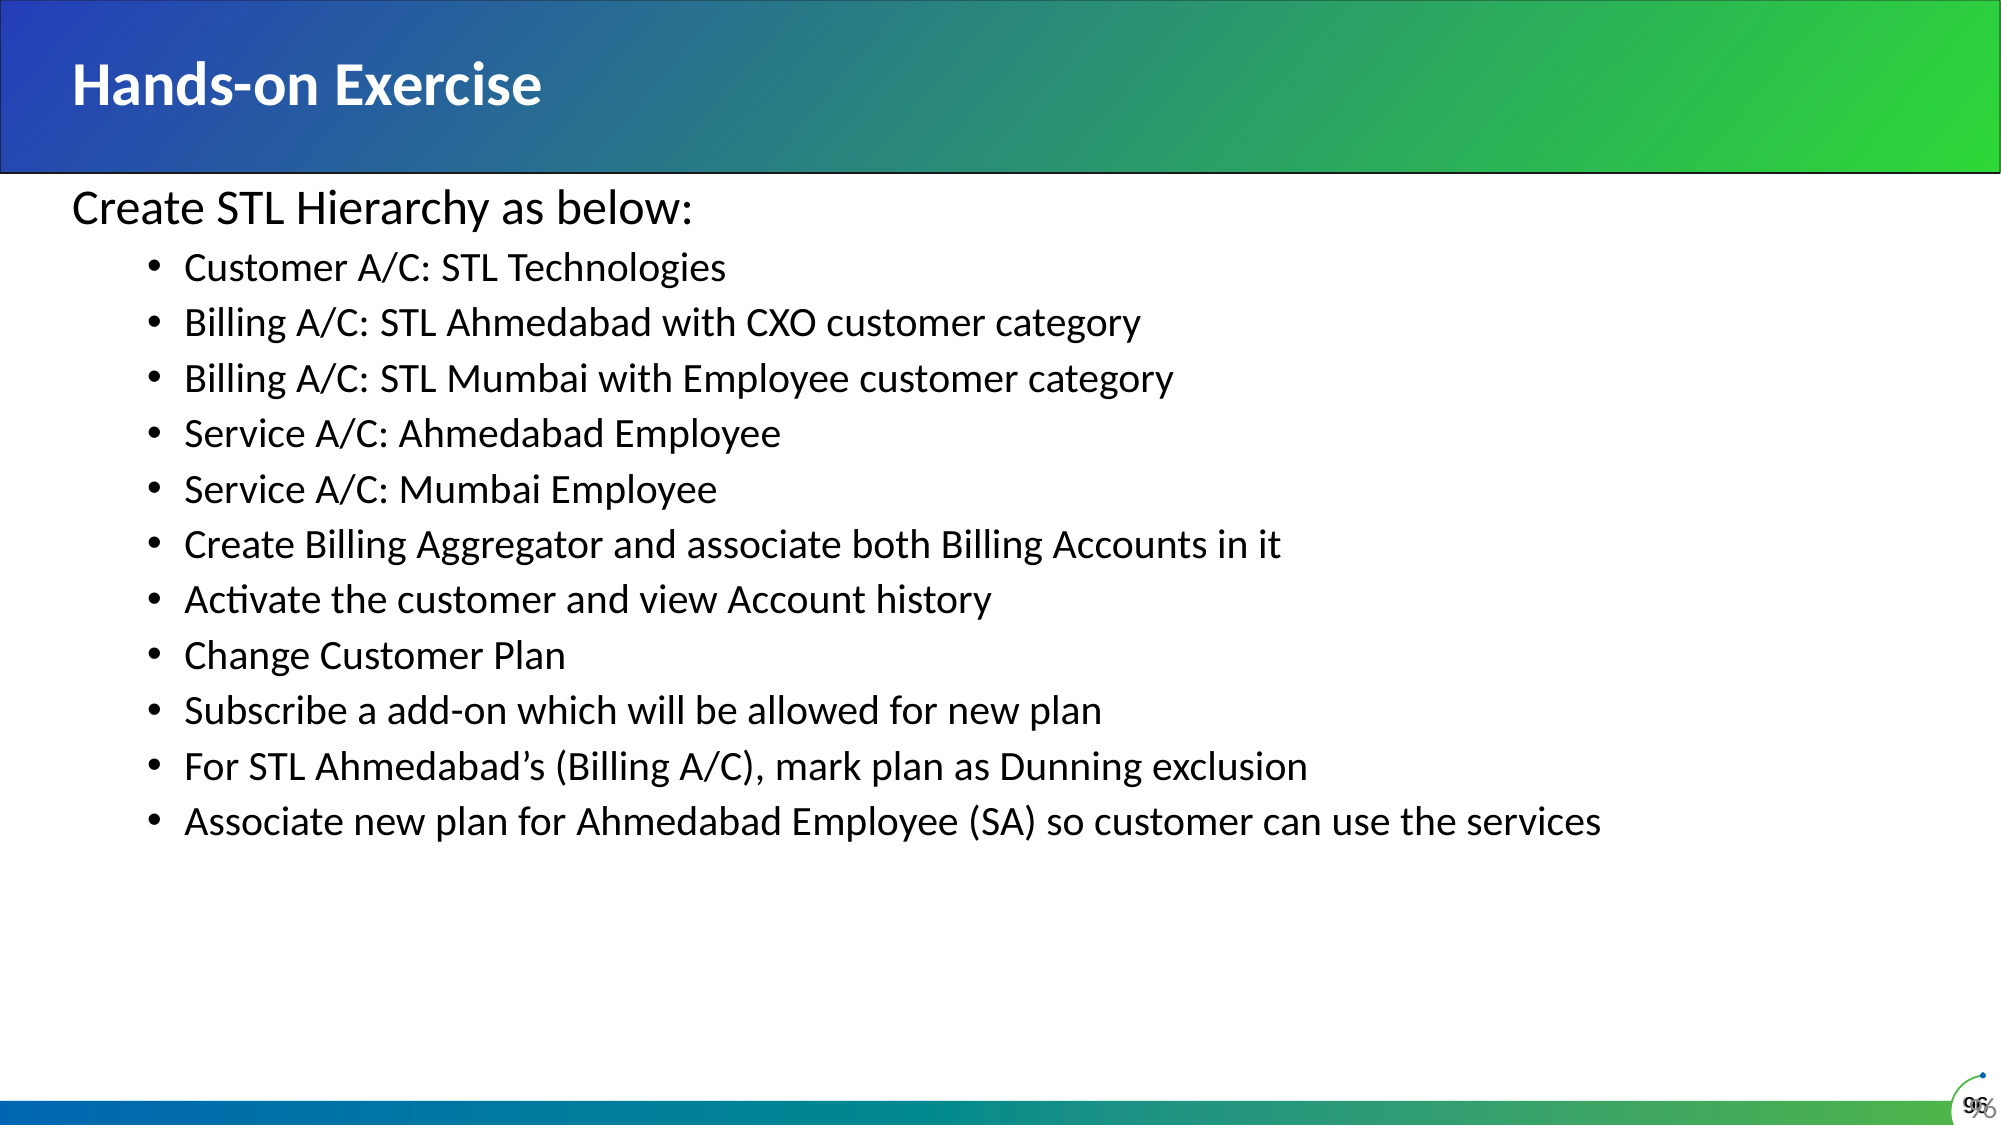

# Hands-on Exercise
Create STL Hierarchy as below:
Customer A/C: STL Technologies
Billing A/C: STL Ahmedabad with CXO customer category
Billing A/C: STL Mumbai with Employee customer category
Service A/C: Ahmedabad Employee
Service A/C: Mumbai Employee
Create Billing Aggregator and associate both Billing Accounts in it
Activate the customer and view Account history
Change Customer Plan
Subscribe a add-on which will be allowed for new plan
For STL Ahmedabad’s (Billing A/C), mark plan as Dunning exclusion
Associate new plan for Ahmedabad Employee (SA) so customer can use the services

96